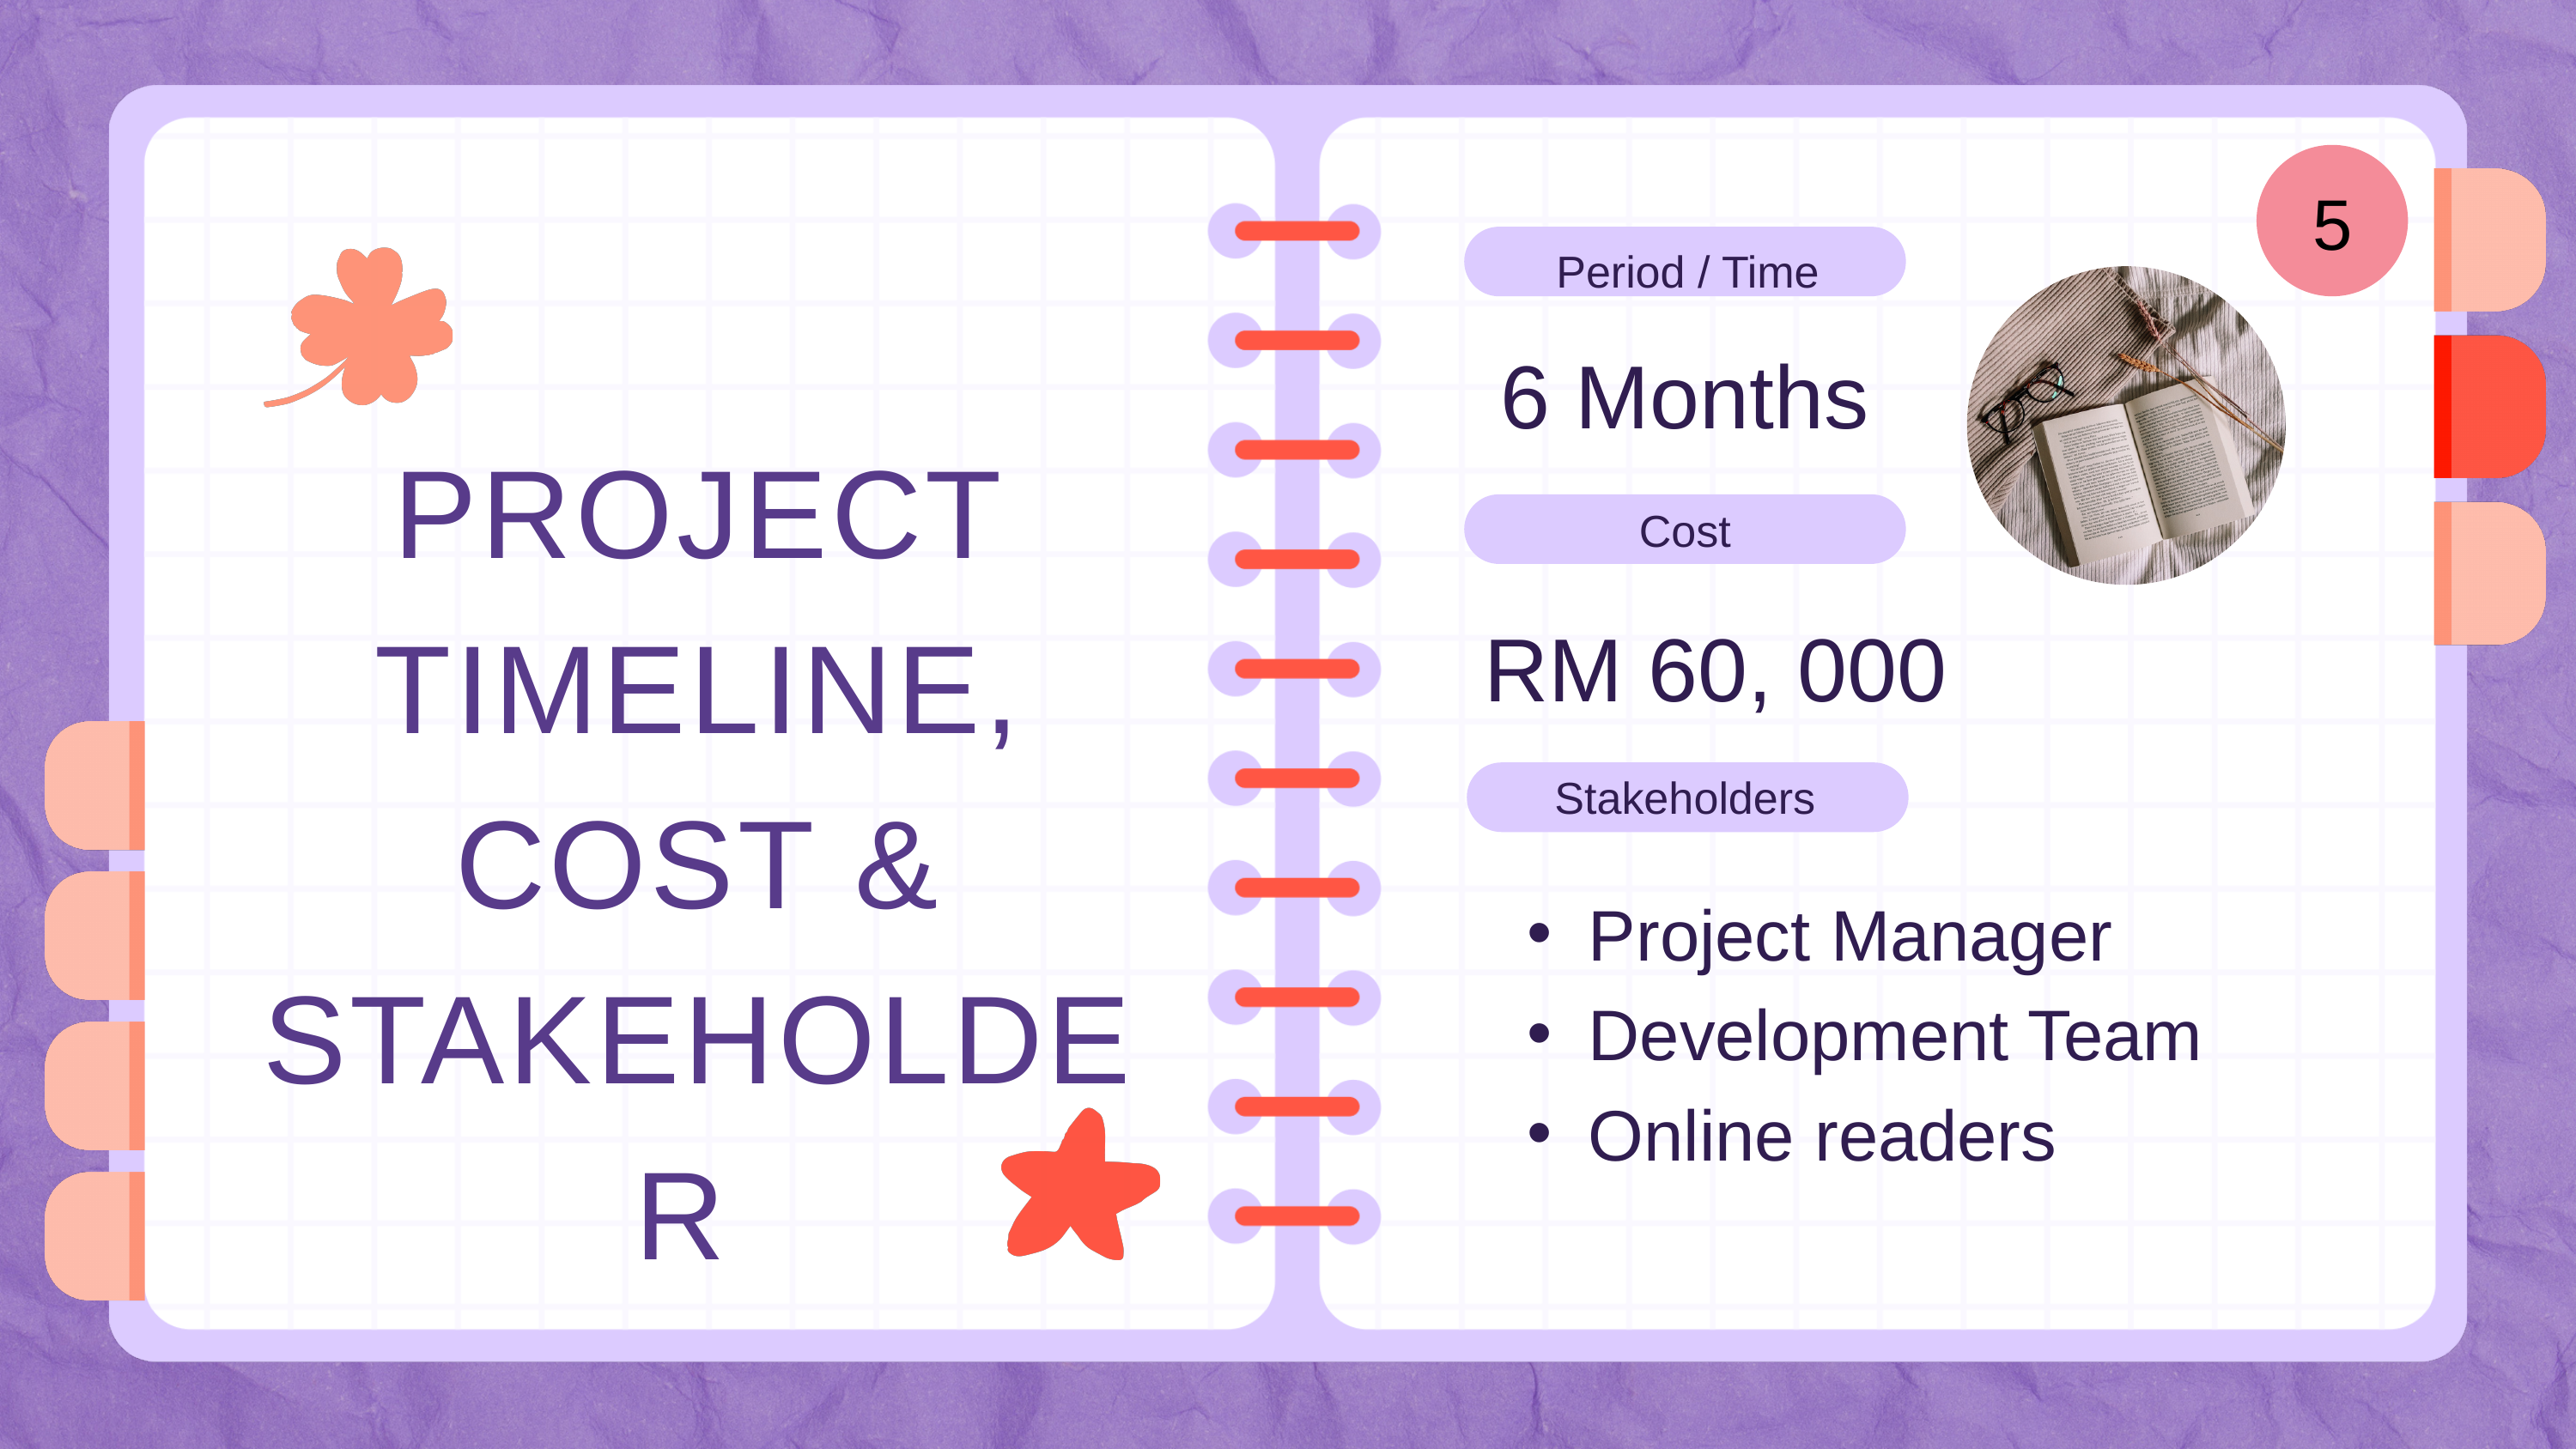

5

Period / Time

6 Months
PROJECT TIMELINE, COST & STAKEHOLDER
Cost

RM 60, 000

Stakeholders

Project Manager
Development Team
Online readers